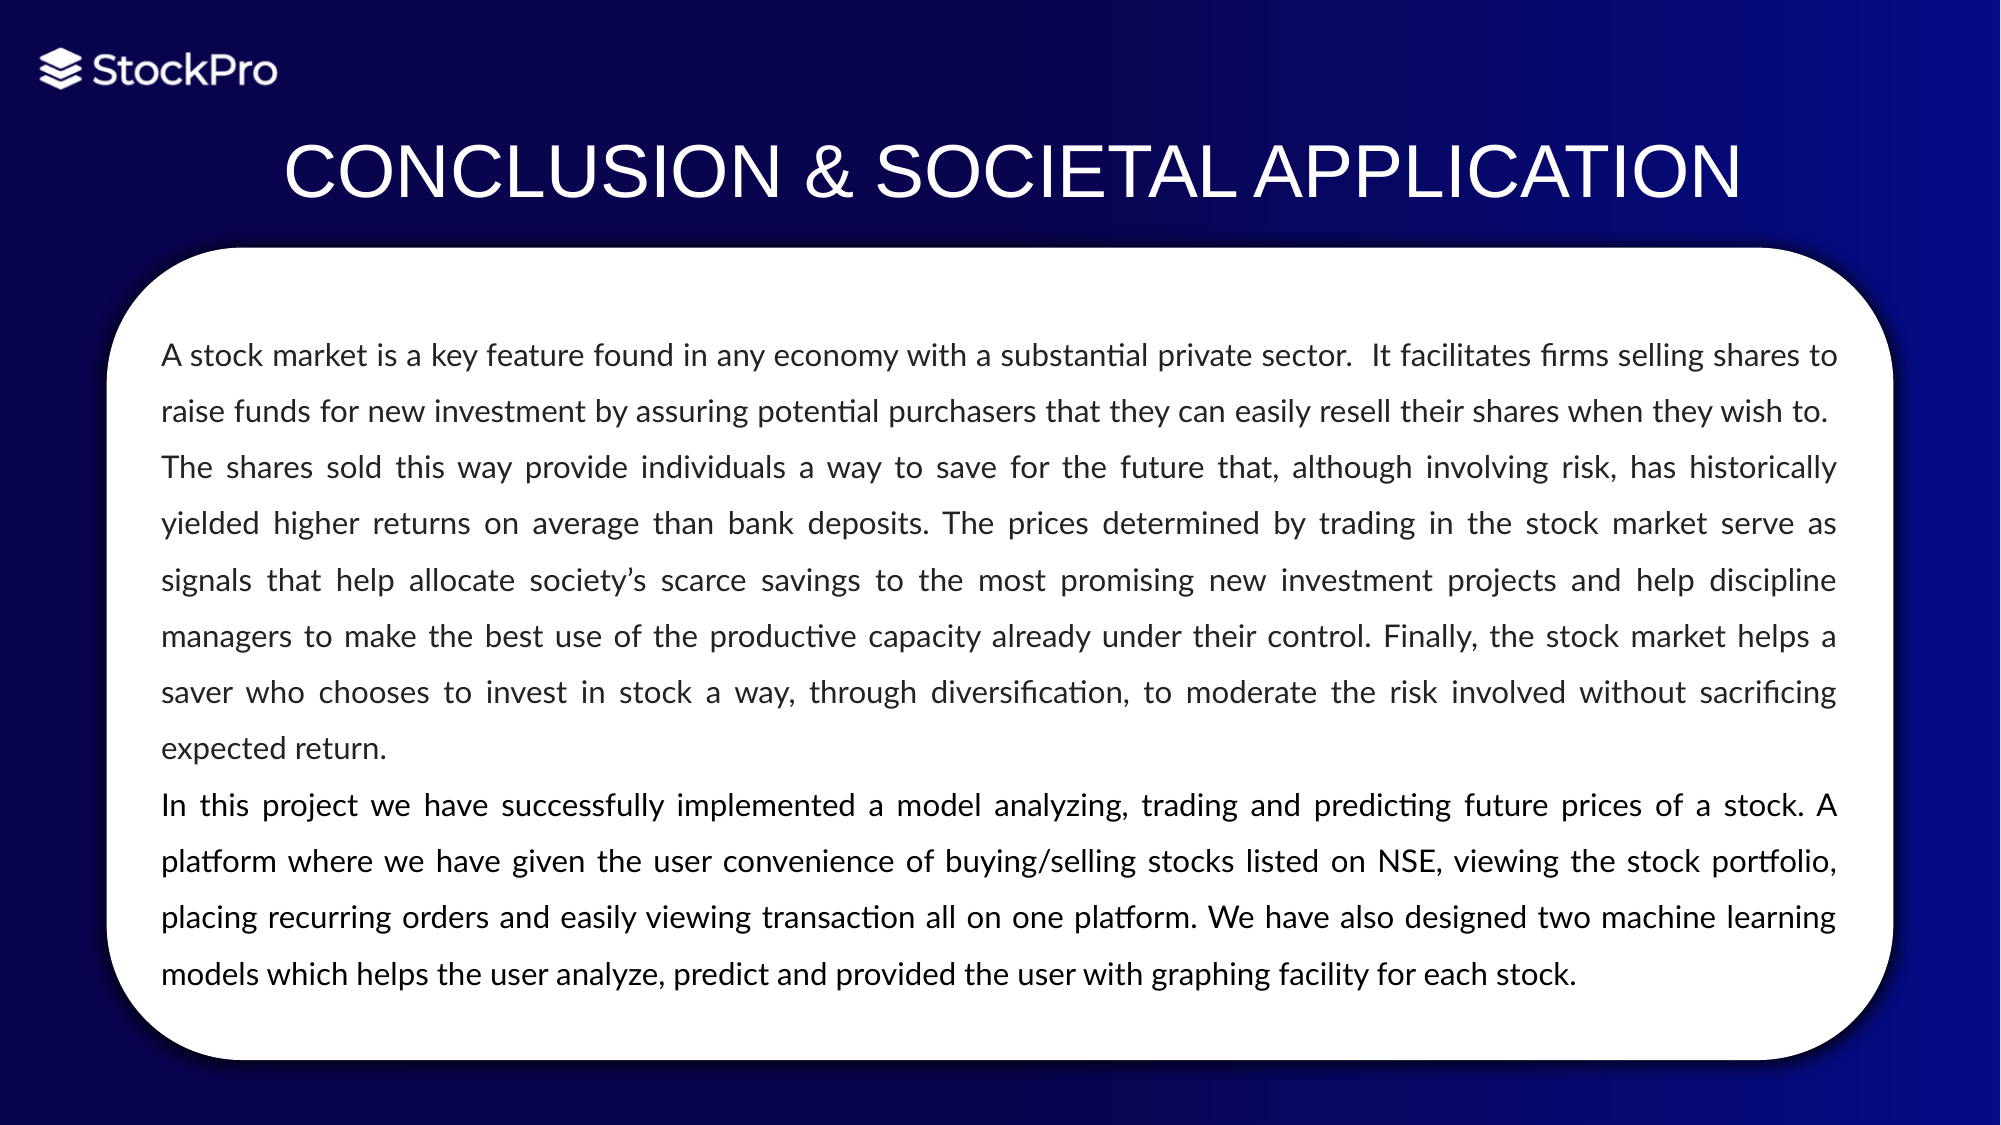

CONCLUSION & SOCIETAL APPLICATION
A stock market is a key feature found in any economy with a substantial private sector.  It facilitates firms selling shares to raise funds for new investment by assuring potential purchasers that they can easily resell their shares when they wish to.  The shares sold this way provide individuals a way to save for the future that, although involving risk, has historically yielded higher returns on average than bank deposits. The prices determined by trading in the stock market serve as signals that help allocate society’s scarce savings to the most promising new investment projects and help discipline managers to make the best use of the productive capacity already under their control. Finally, the stock market helps a saver who chooses to invest in stock a way, through diversification, to moderate the risk involved without sacrificing expected return.
In this project we have successfully implemented a model analyzing, trading and predicting future prices of a stock. A platform where we have given the user convenience of buying/selling stocks listed on NSE, viewing the stock portfolio, placing recurring orders and easily viewing transaction all on one platform. We have also designed two machine learning models which helps the user analyze, predict and provided the user with graphing facility for each stock.